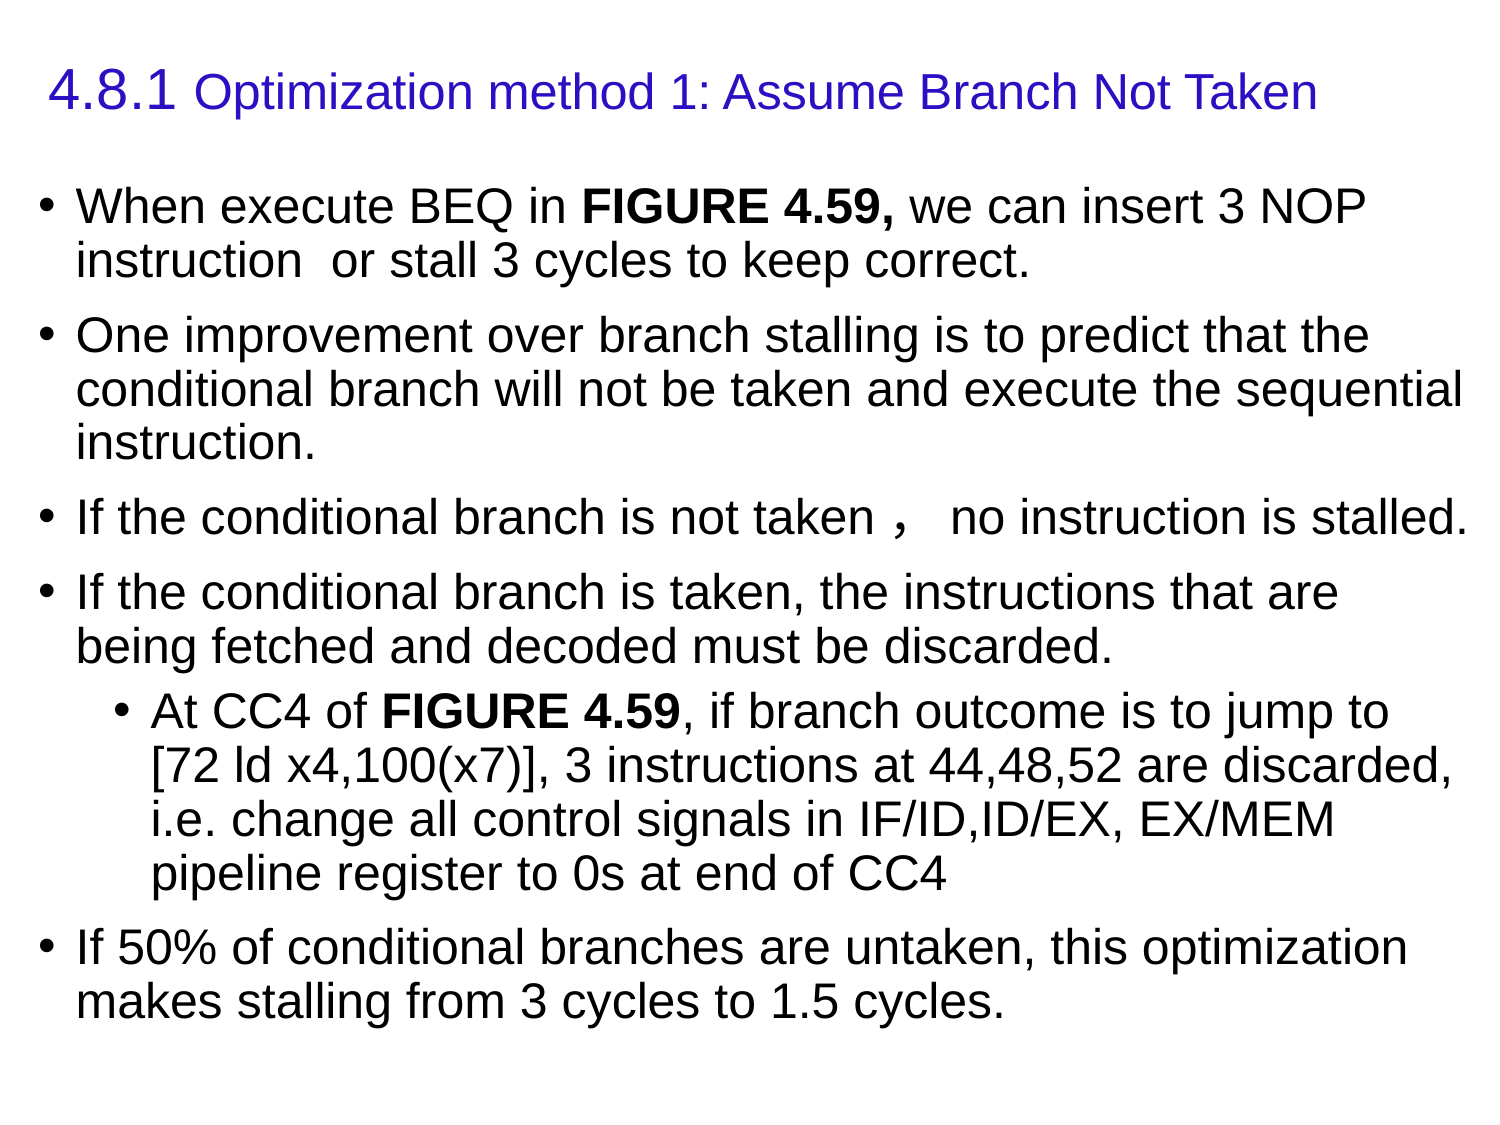

# 4.8.1 Optimization method 1: Assume Branch Not Taken
When execute BEQ in FIGURE 4.59, we can insert 3 NOP instruction  or stall 3 cycles to keep correct.
One improvement over branch stalling is to predict that the conditional branch will not be taken and execute the sequential instruction.
If the conditional branch is not taken，no instruction is stalled.
If the conditional branch is taken, the instructions that are being fetched and decoded must be discarded.
At CC4 of FIGURE 4.59, if branch outcome is to jump to [72 ld x4,100(x7)], 3 instructions at 44,48,52 are discarded, i.e. change all control signals in IF/ID,ID/EX, EX/MEM pipeline register to 0s at end of CC4
If 50% of conditional branches are untaken, this optimization makes stalling from 3 cycles to 1.5 cycles.